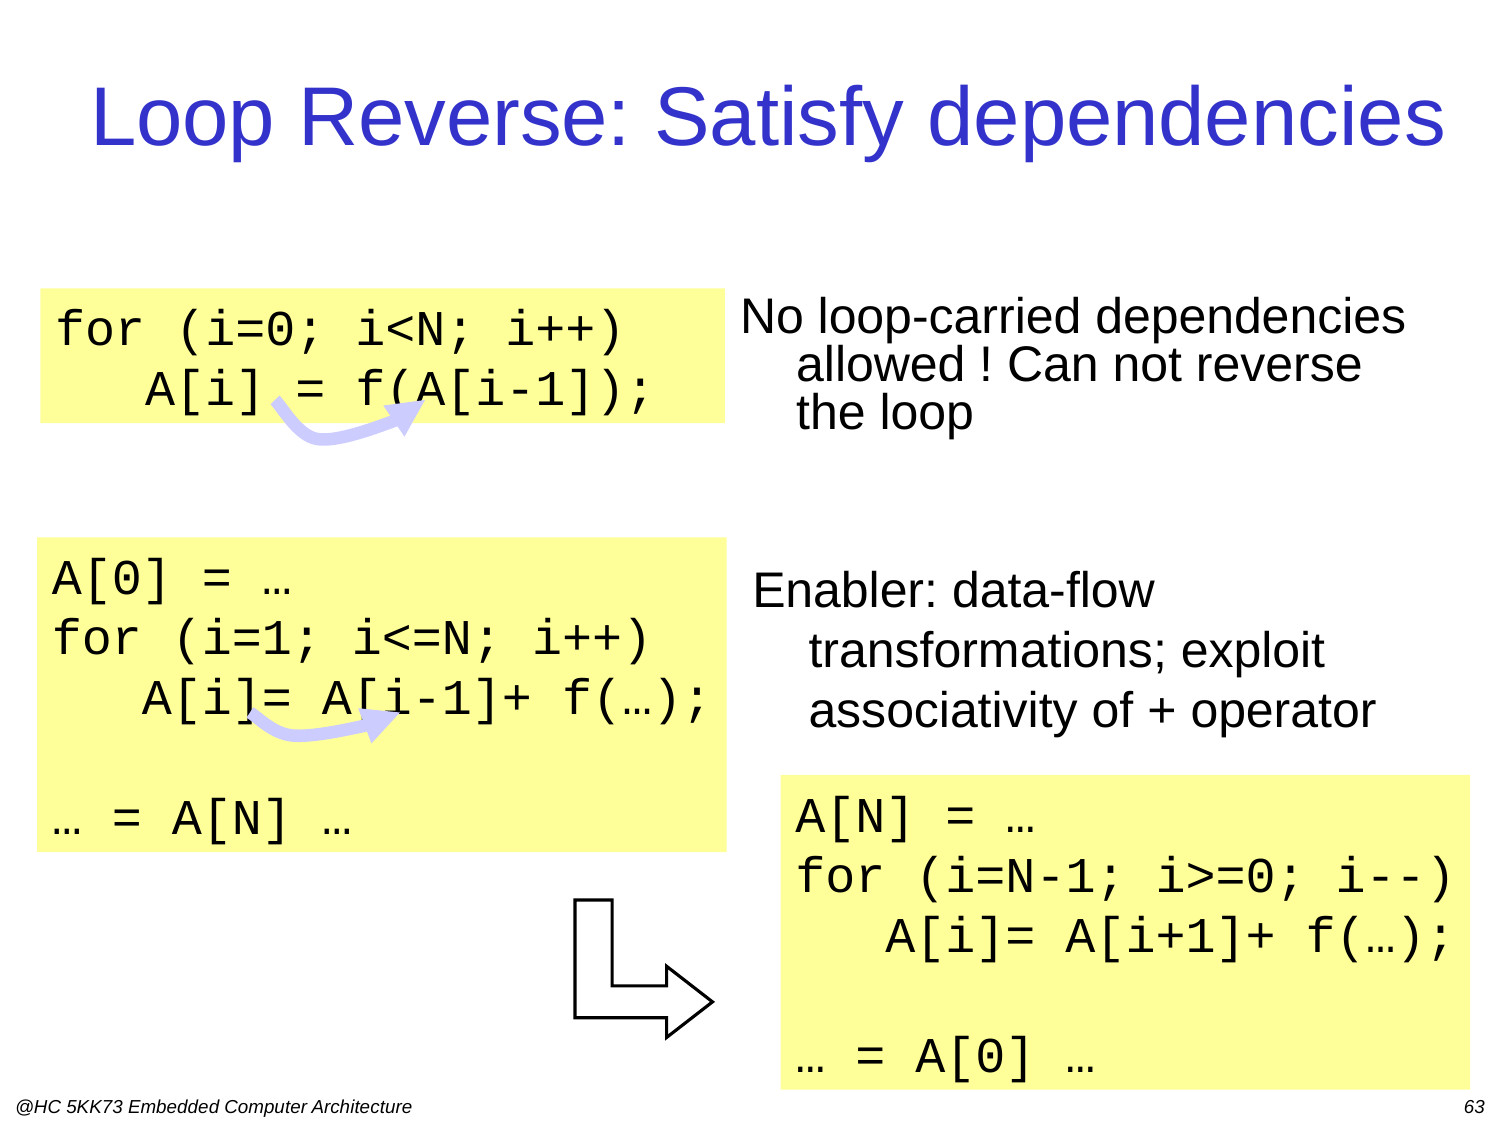

# Loop Reverse: Satisfy dependencies
No loop-carried dependencies allowed ! Can not reverse the loop
for (i=0; i<N; i++)
   A[i] = f(A[i-1]);

A[0] = …
for (i=1; i<=N; i++)
   A[i]= A[i-1]+ f(…);

… = A[N] …
Enabler: data-flow transformations; exploit associativity of + operator

A[N] = …
for (i=N-1; i>=0; i--)
   A[i]= A[i+1]+ f(…);

… = A[0] …

@HC 5KK73 Embedded Computer Architecture
63